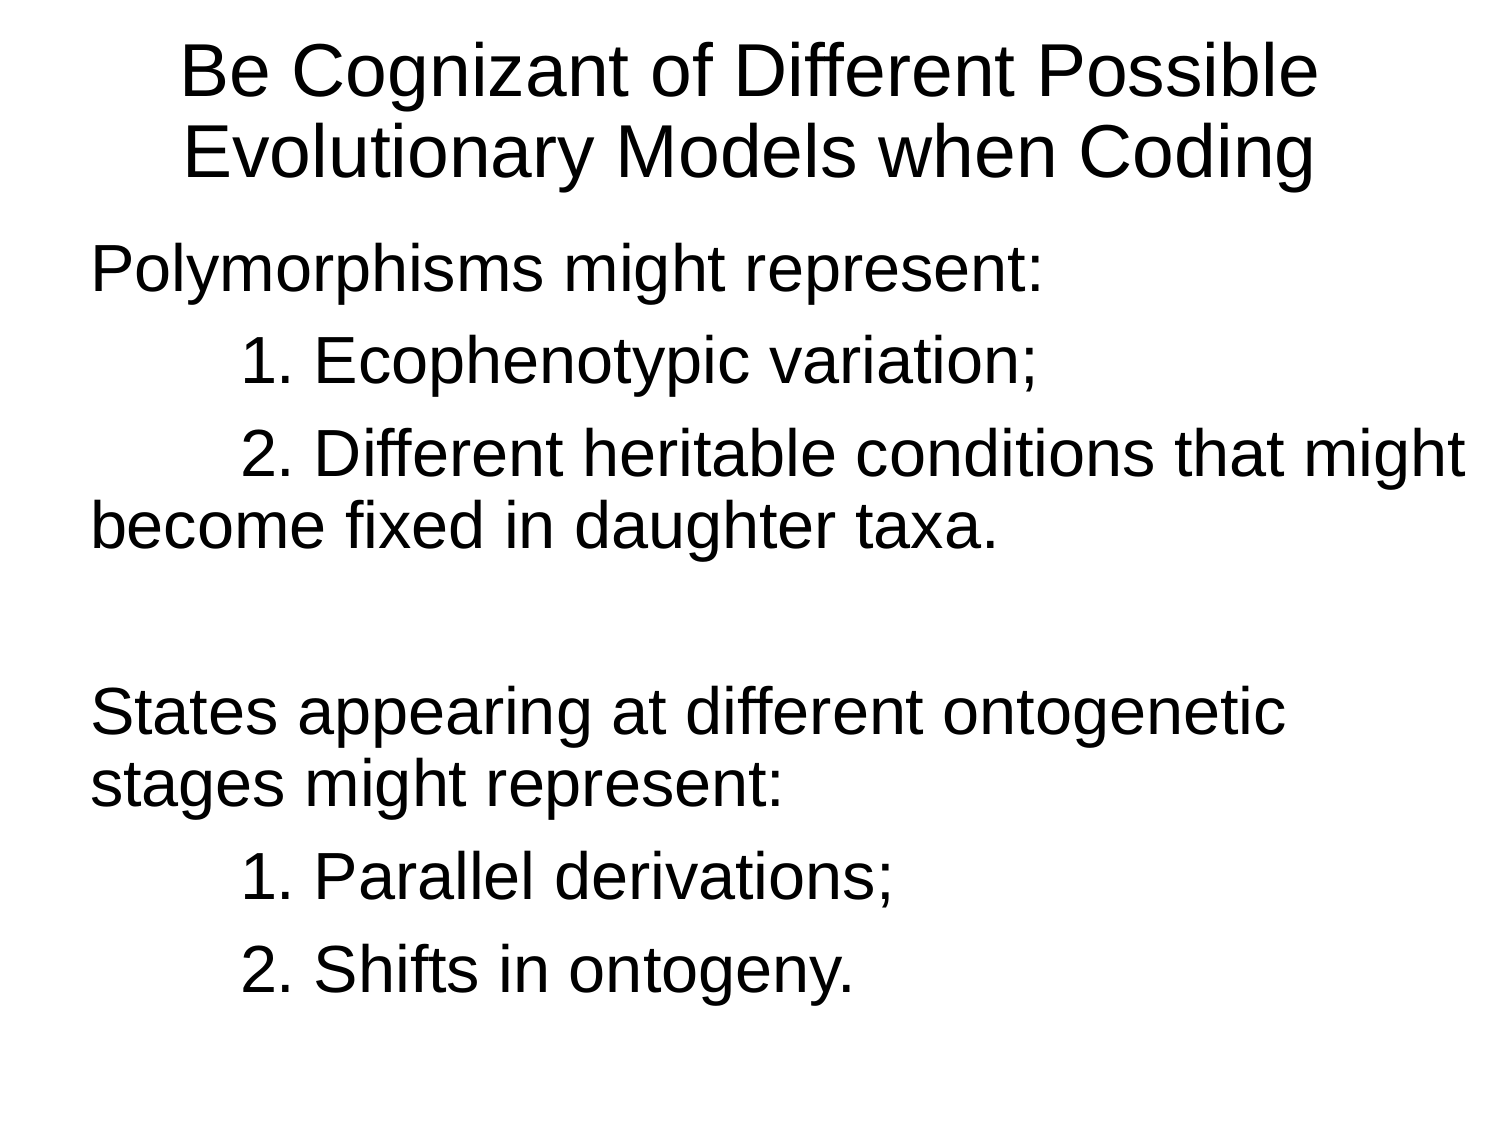

# Be Cognizant of Different Possible Evolutionary Models when Coding
Polymorphisms might represent:
	1. Ecophenotypic variation;
	2. Different heritable conditions that might become fixed in daughter taxa.

States appearing at different ontogenetic stages might represent:
	1. Parallel derivations;
	2. Shifts in ontogeny.